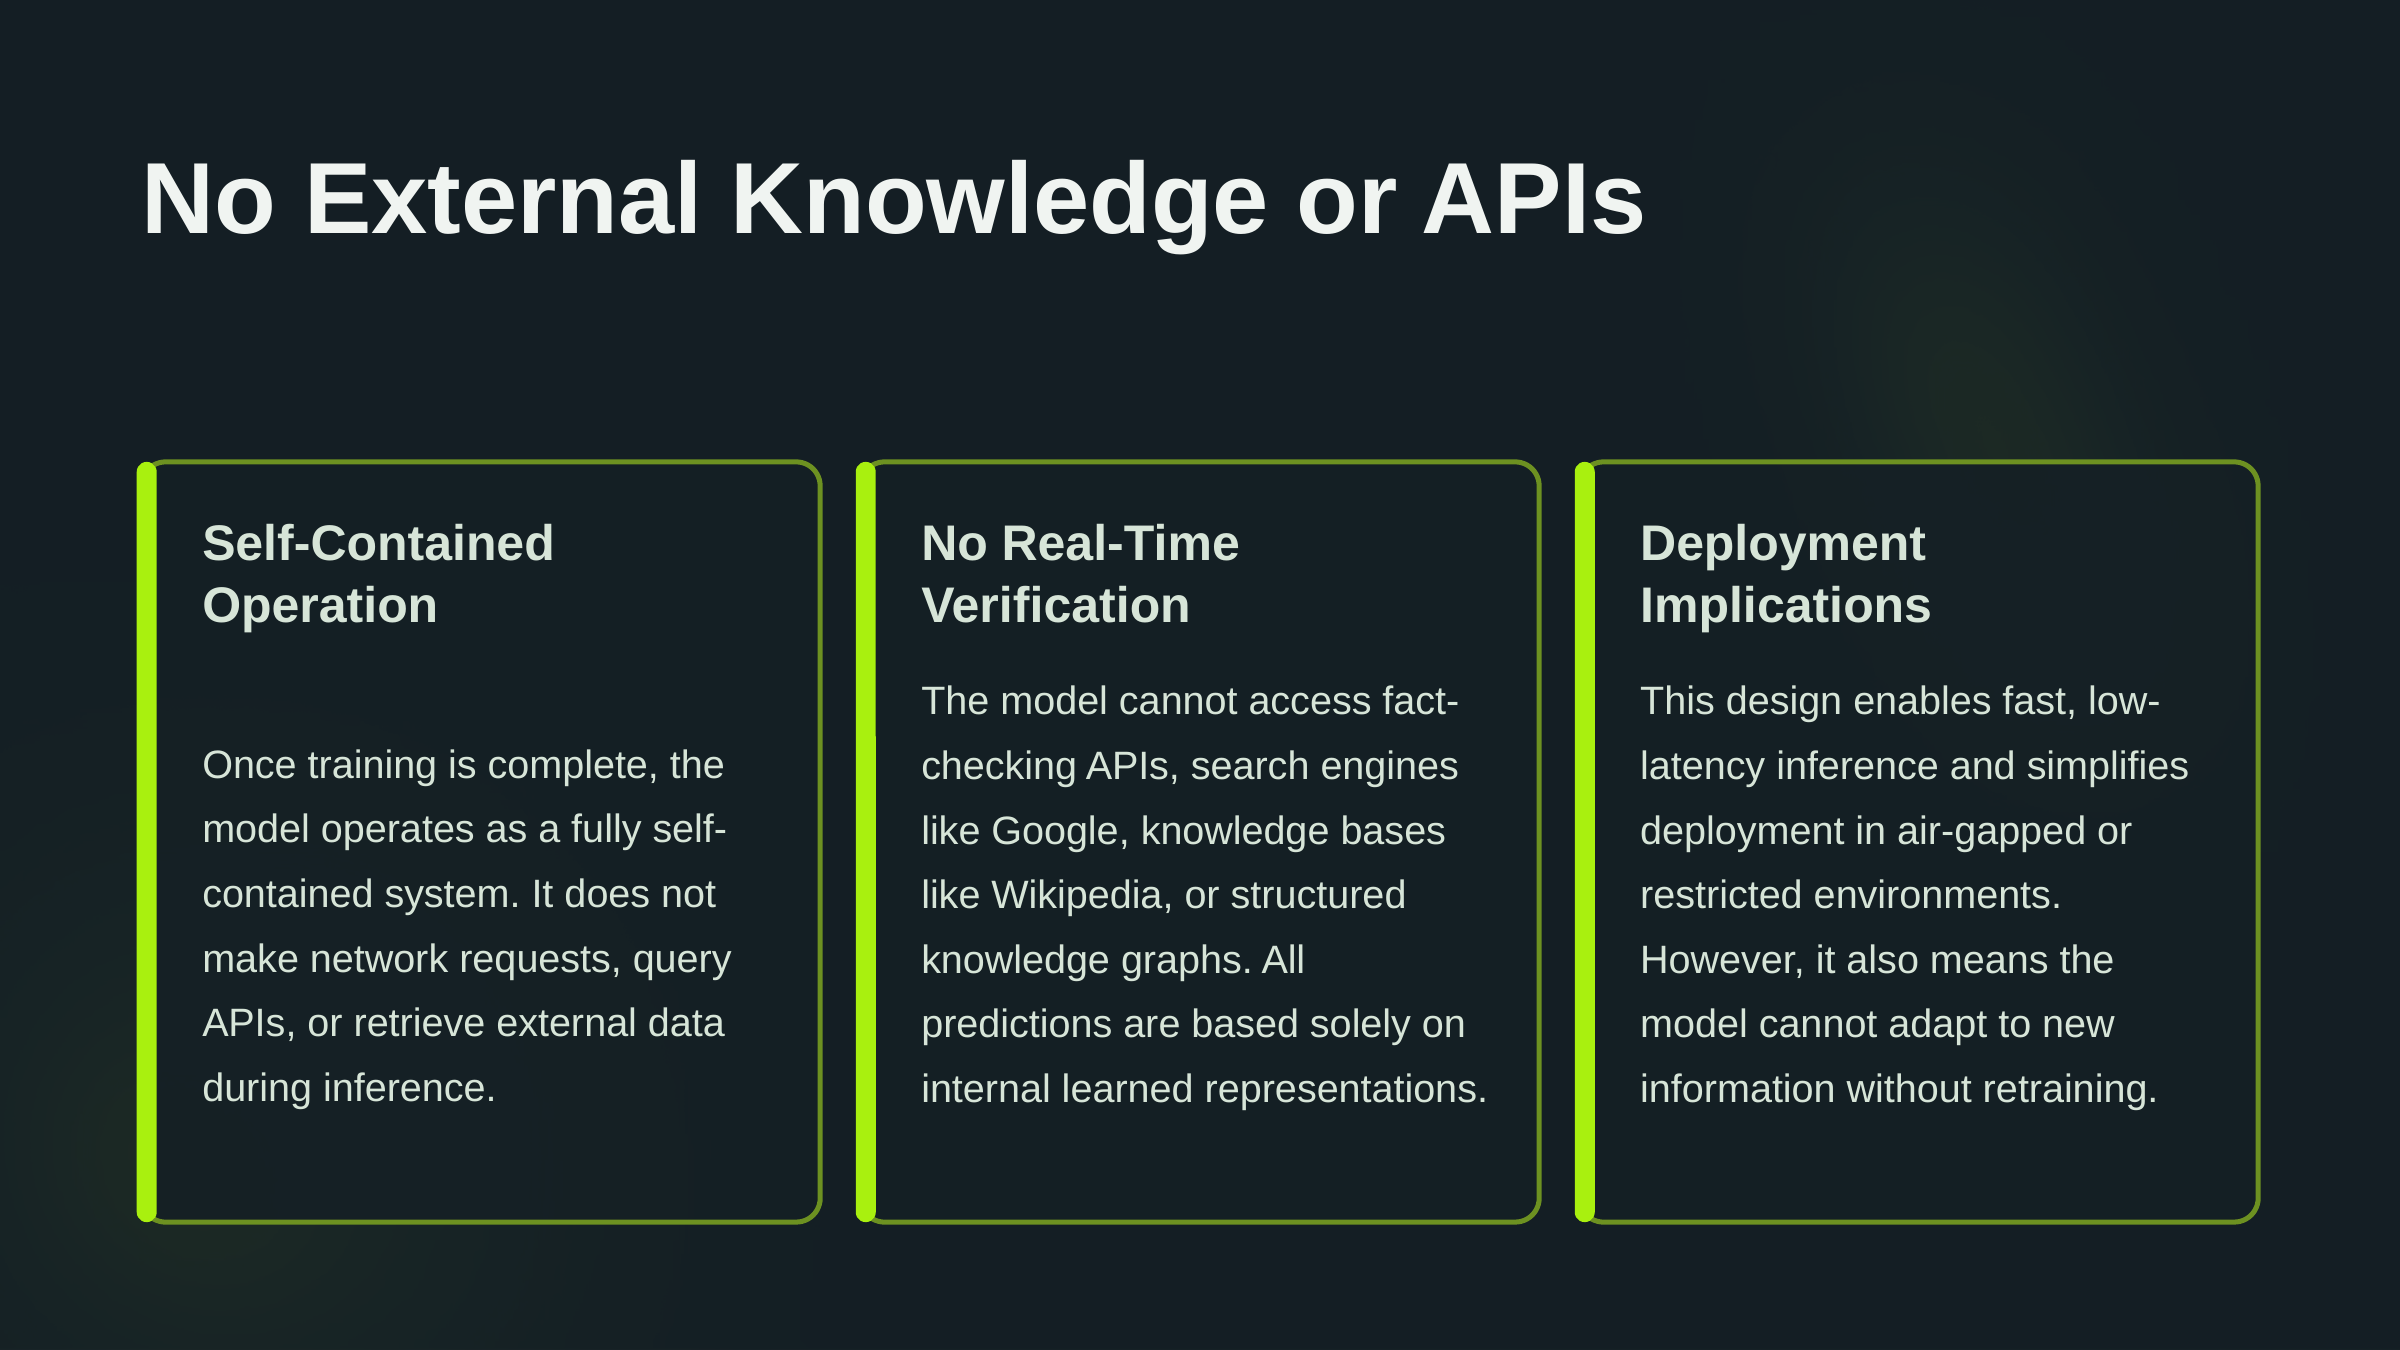

No External Knowledge or APIs

Self-Contained Operation
No Real-Time Verification
Deployment Implications
The model cannot access fact-checking APIs, search engines like Google, knowledge bases like Wikipedia, or structured knowledge graphs. All predictions are based solely on internal learned representations.
This design enables fast, low-latency inference and simplifies deployment in air-gapped or restricted environments. However, it also means the model cannot adapt to new information without retraining.
Once training is complete, the model operates as a fully self-contained system. It does not make network requests, query APIs, or retrieve external data during inference.